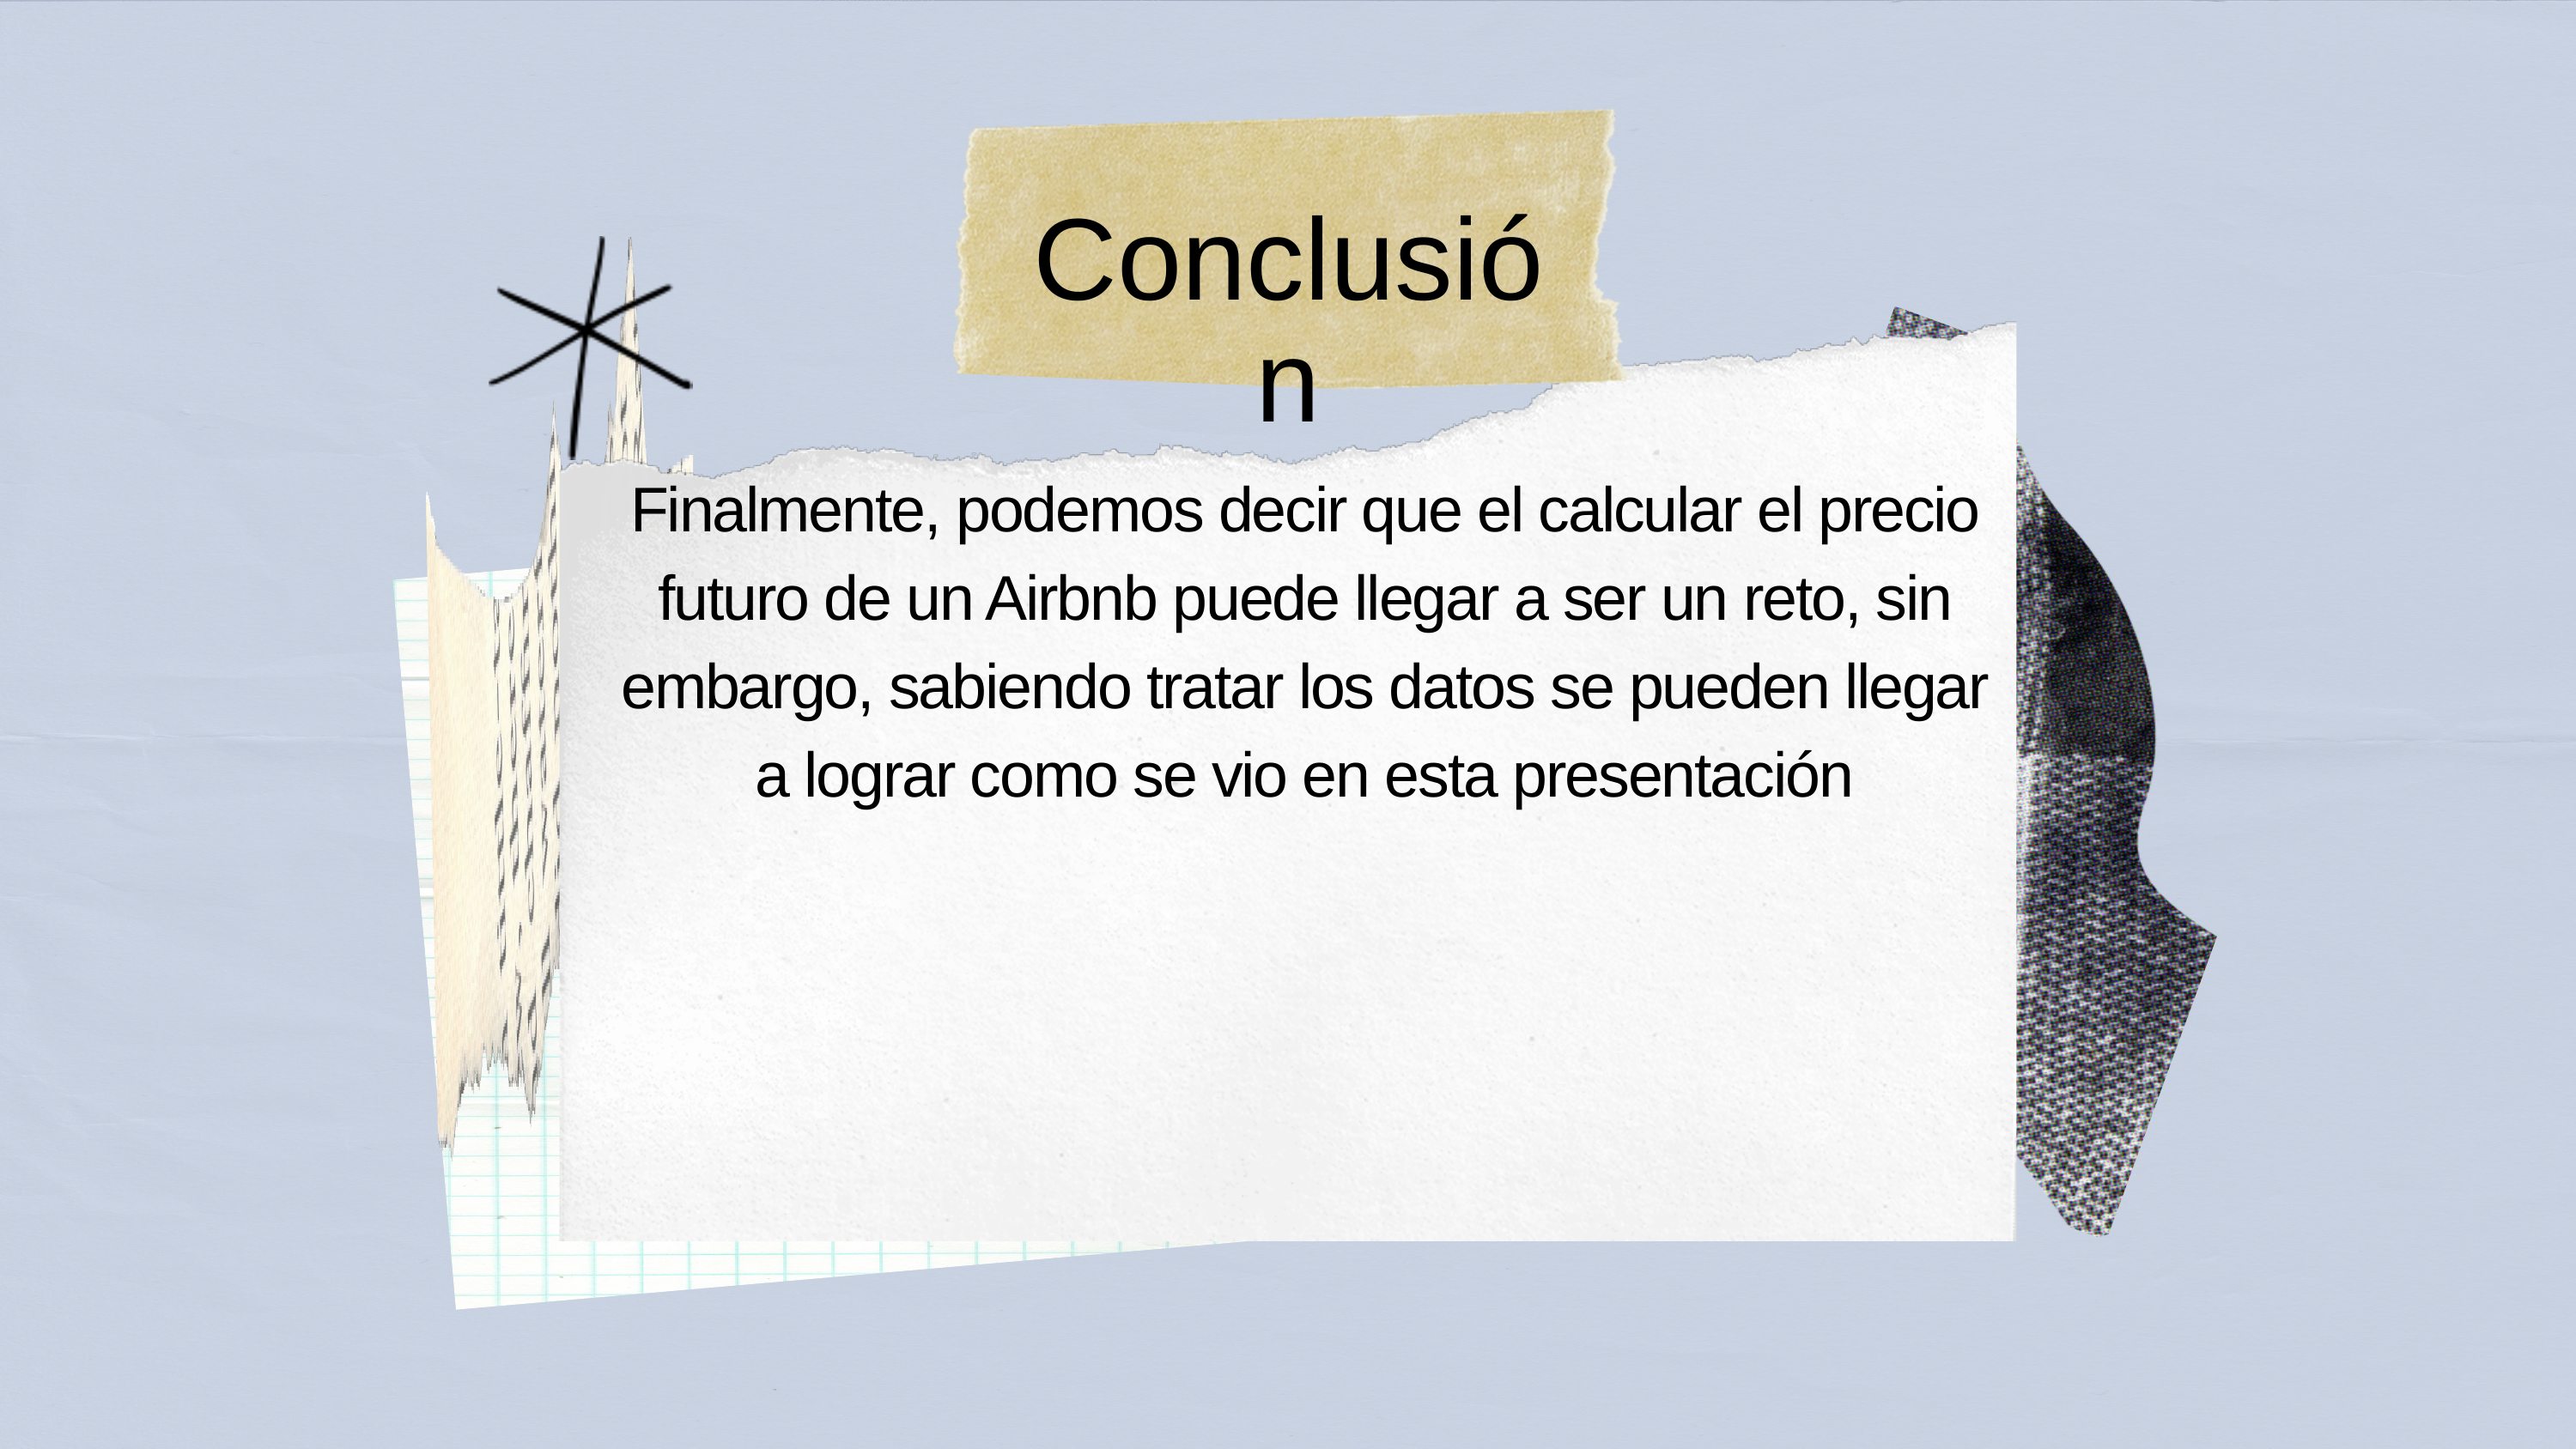

Conclusión

Finalmente, podemos decir que el calcular el precio futuro de un Airbnb puede llegar a ser un reto, sin embargo, sabiendo tratar los datos se pueden llegar a lograr como se vio en esta presentación